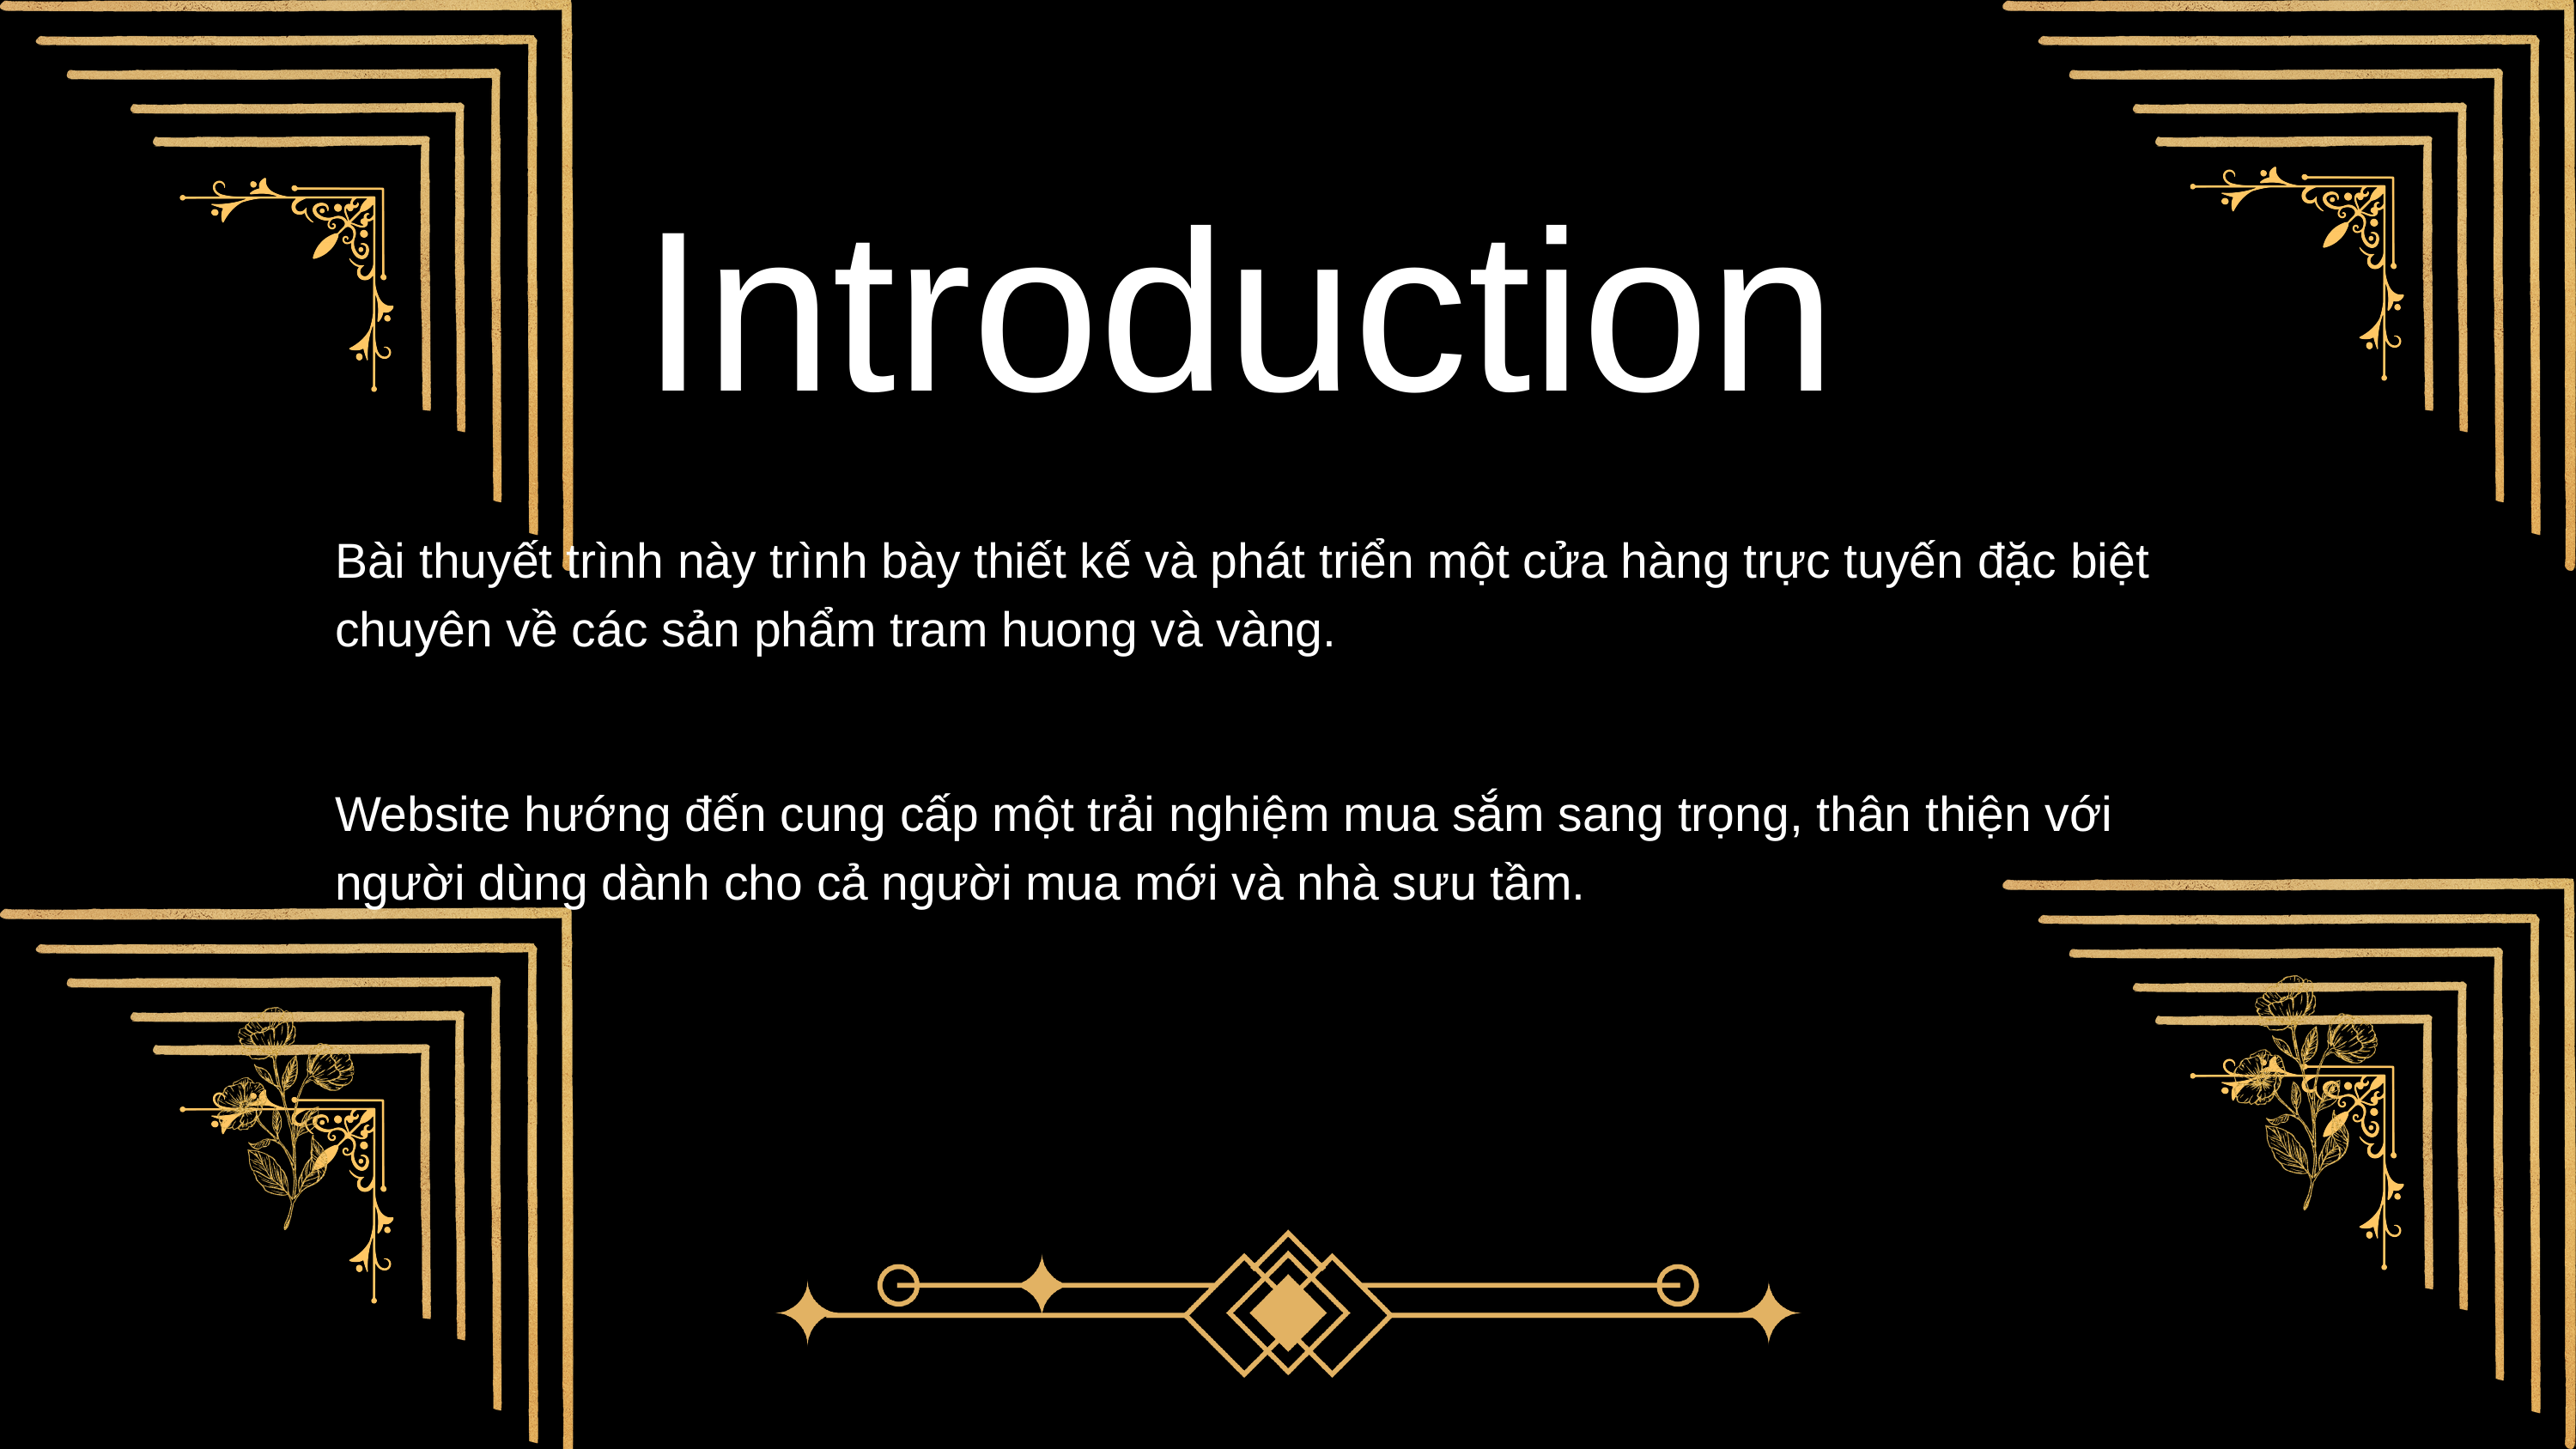

Introduction

Bài thuyết trình này trình bày thiết kế và phát triển một cửa hàng trực tuyến đặc biệt chuyên về các sản phẩm tram huong và vàng.
Website hướng đến cung cấp một trải nghiệm mua sắm sang trọng, thân thiện với người dùng dành cho cả người mua mới và nhà sưu tầm.